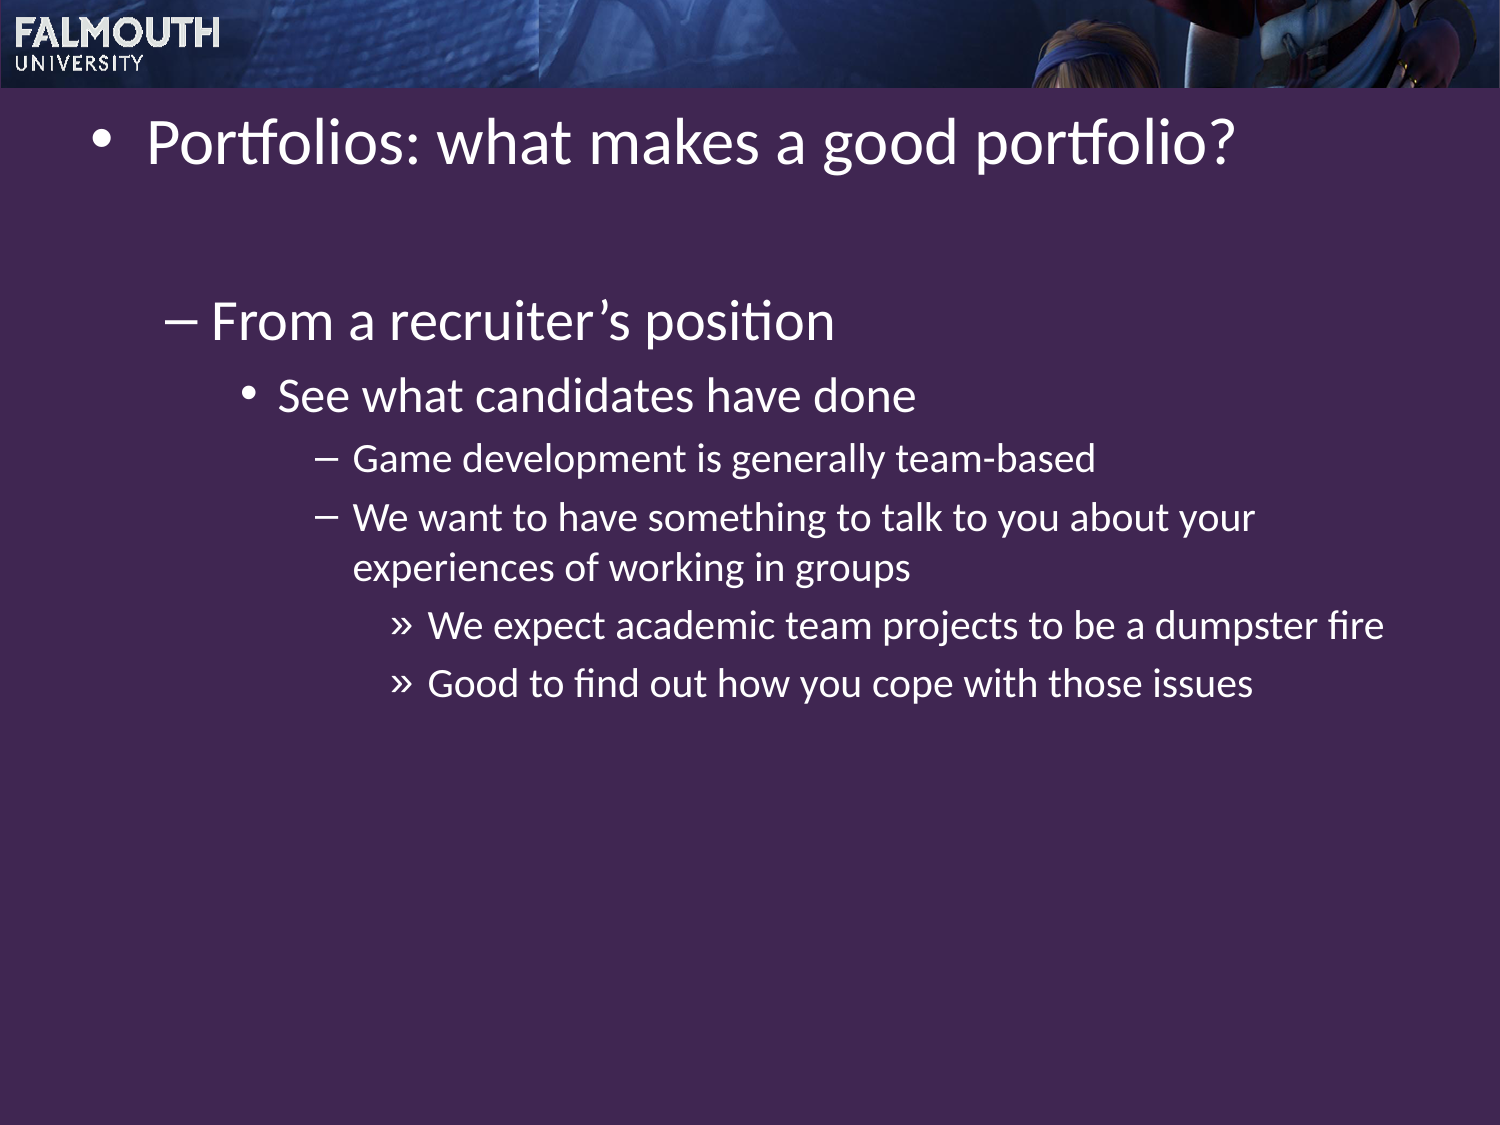

Portfolios: what makes a good portfolio?

From a recruiter’s position
See what candidates have done
Game development is generally team-based
We want to have something to talk to you about your experiences of working in groups
We expect academic team projects to be a dumpster fire
Good to find out how you cope with those issues